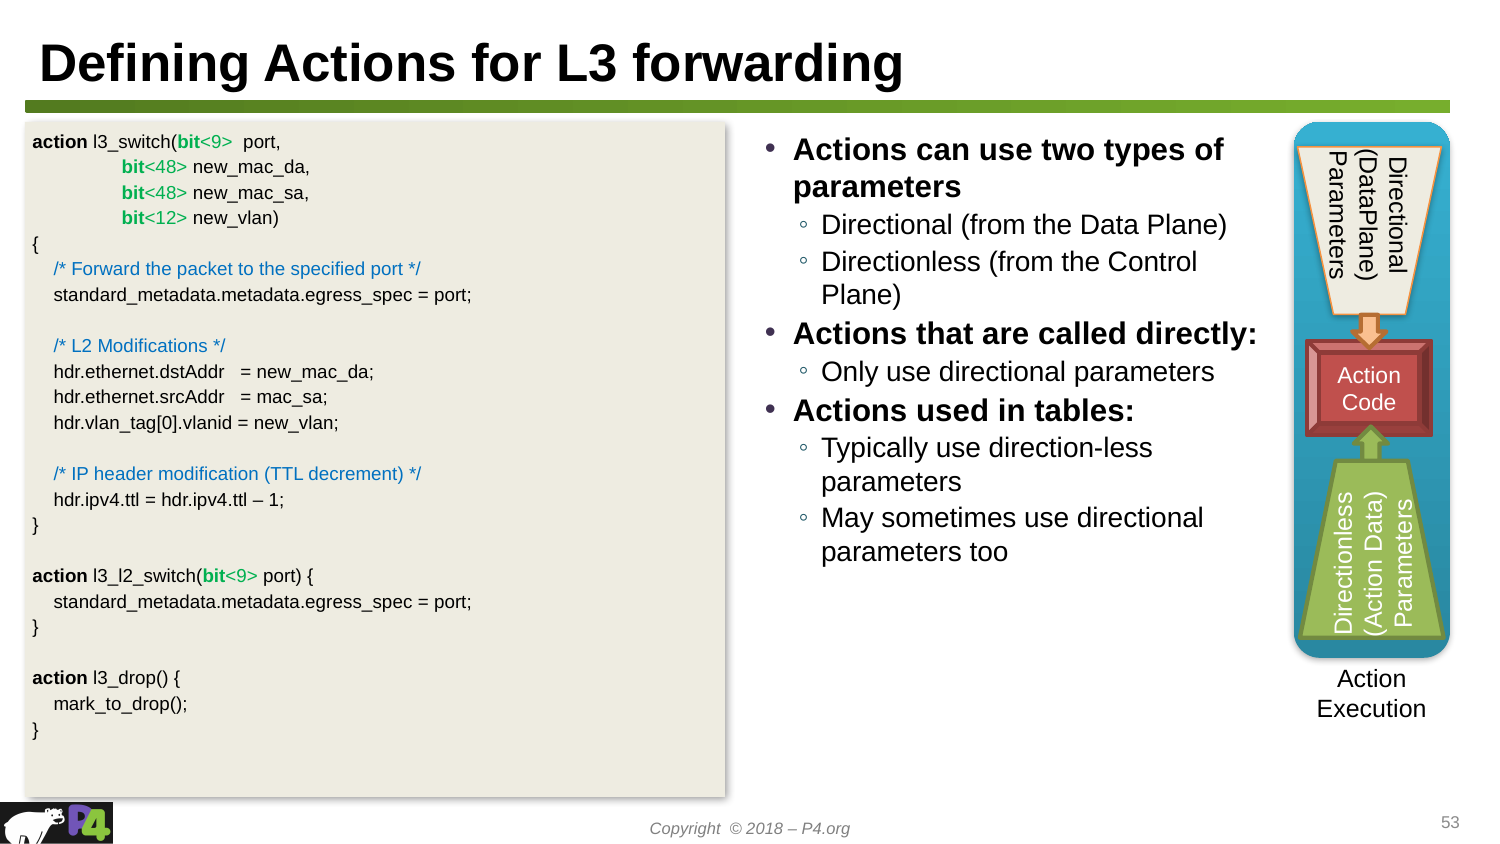

# Defining Actions for L3 forwarding
action l3_switch(bit<9>  port,
                 bit<48> new_mac_da,
                 bit<48> new_mac_sa,
                 bit<12> new_vlan)
{
    /* Forward the packet to the specified port */
    standard_metadata.metadata.egress_spec = port;

    /* L2 Modifications */
    hdr.ethernet.dstAddr   = new_mac_da;
    hdr.ethernet.srcAddr   = mac_sa;
    hdr.vlan_tag[0].vlanid = new_vlan;

    /* IP header modification (TTL decrement) */
    hdr.ipv4.ttl = hdr.ipv4.ttl – 1;
}

action l3_l2_switch(bit<9> port) {
    standard_metadata.metadata.egress_spec = port;
}

action l3_drop() {
    mark_to_drop();
}
Actions can use two types of parameters
Directional (from the Data Plane)
Directionless (from the Control Plane)
Actions that are called directly:
Only use directional parameters
Actions used in tables:
Typically use direction-less parameters
May sometimes use directional parameters too

Directional (DataPlane) Parameters

Action Code

Directionless (Action Data) Parameters
Action Execution
53